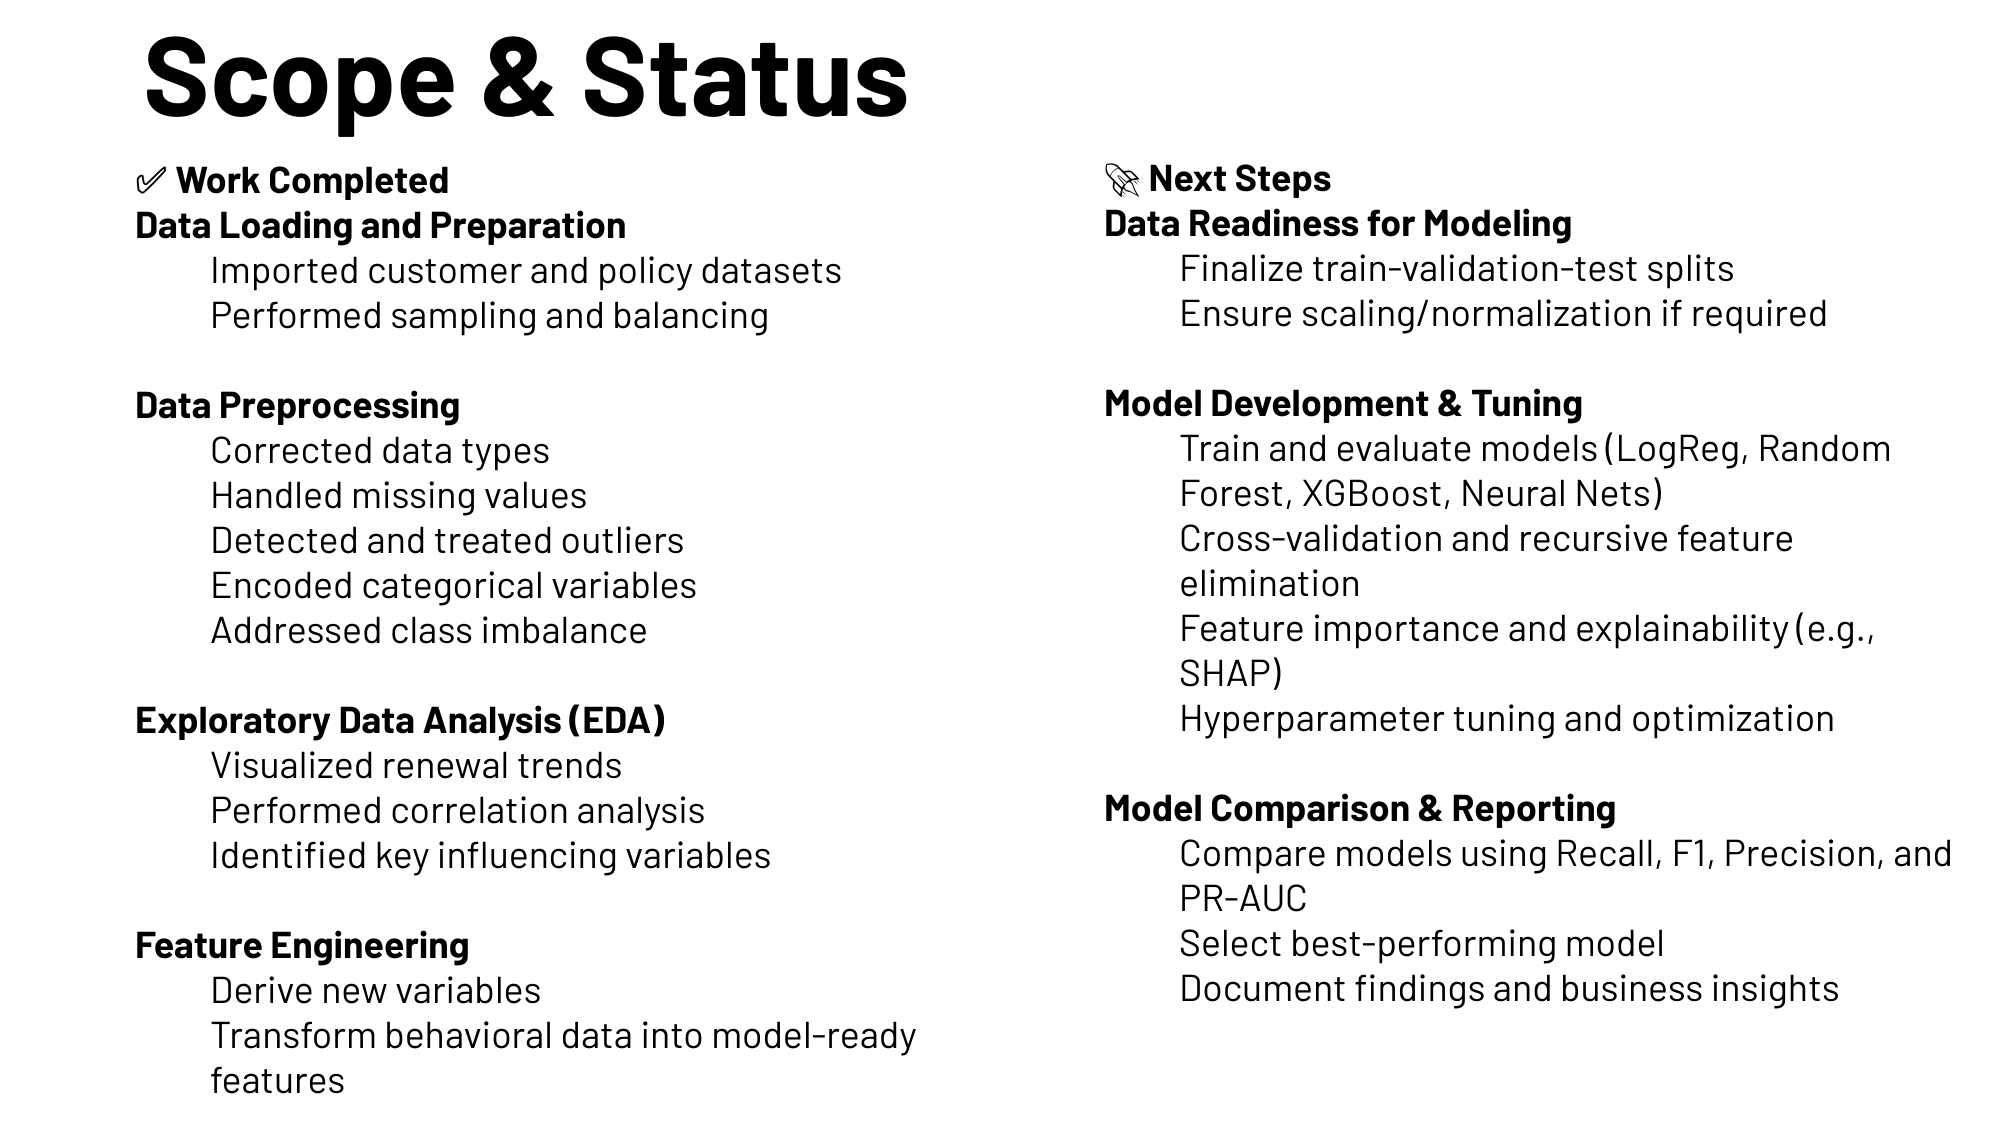

Scope & Status
🚀 Next Steps
Data Readiness for Modeling
Finalize train-validation-test splits
Ensure scaling/normalization if required

Model Development & Tuning
Train and evaluate models (LogReg, Random Forest, XGBoost, Neural Nets)
Cross-validation and recursive feature elimination
Feature importance and explainability (e.g., SHAP)
Hyperparameter tuning and optimization

Model Comparison & Reporting
Compare models using Recall, F1, Precision, and PR-AUC
Select best-performing model
Document findings and business insights

✅ Work Completed
Data Loading and Preparation
Imported customer and policy datasets
Performed sampling and balancing

Data Preprocessing
Corrected data types
Handled missing values
Detected and treated outliers
Encoded categorical variables
Addressed class imbalance

Exploratory Data Analysis (EDA)
Visualized renewal trends
Performed correlation analysis
Identified key influencing variables

Feature Engineering
Derive new variables
Transform behavioral data into model-ready features